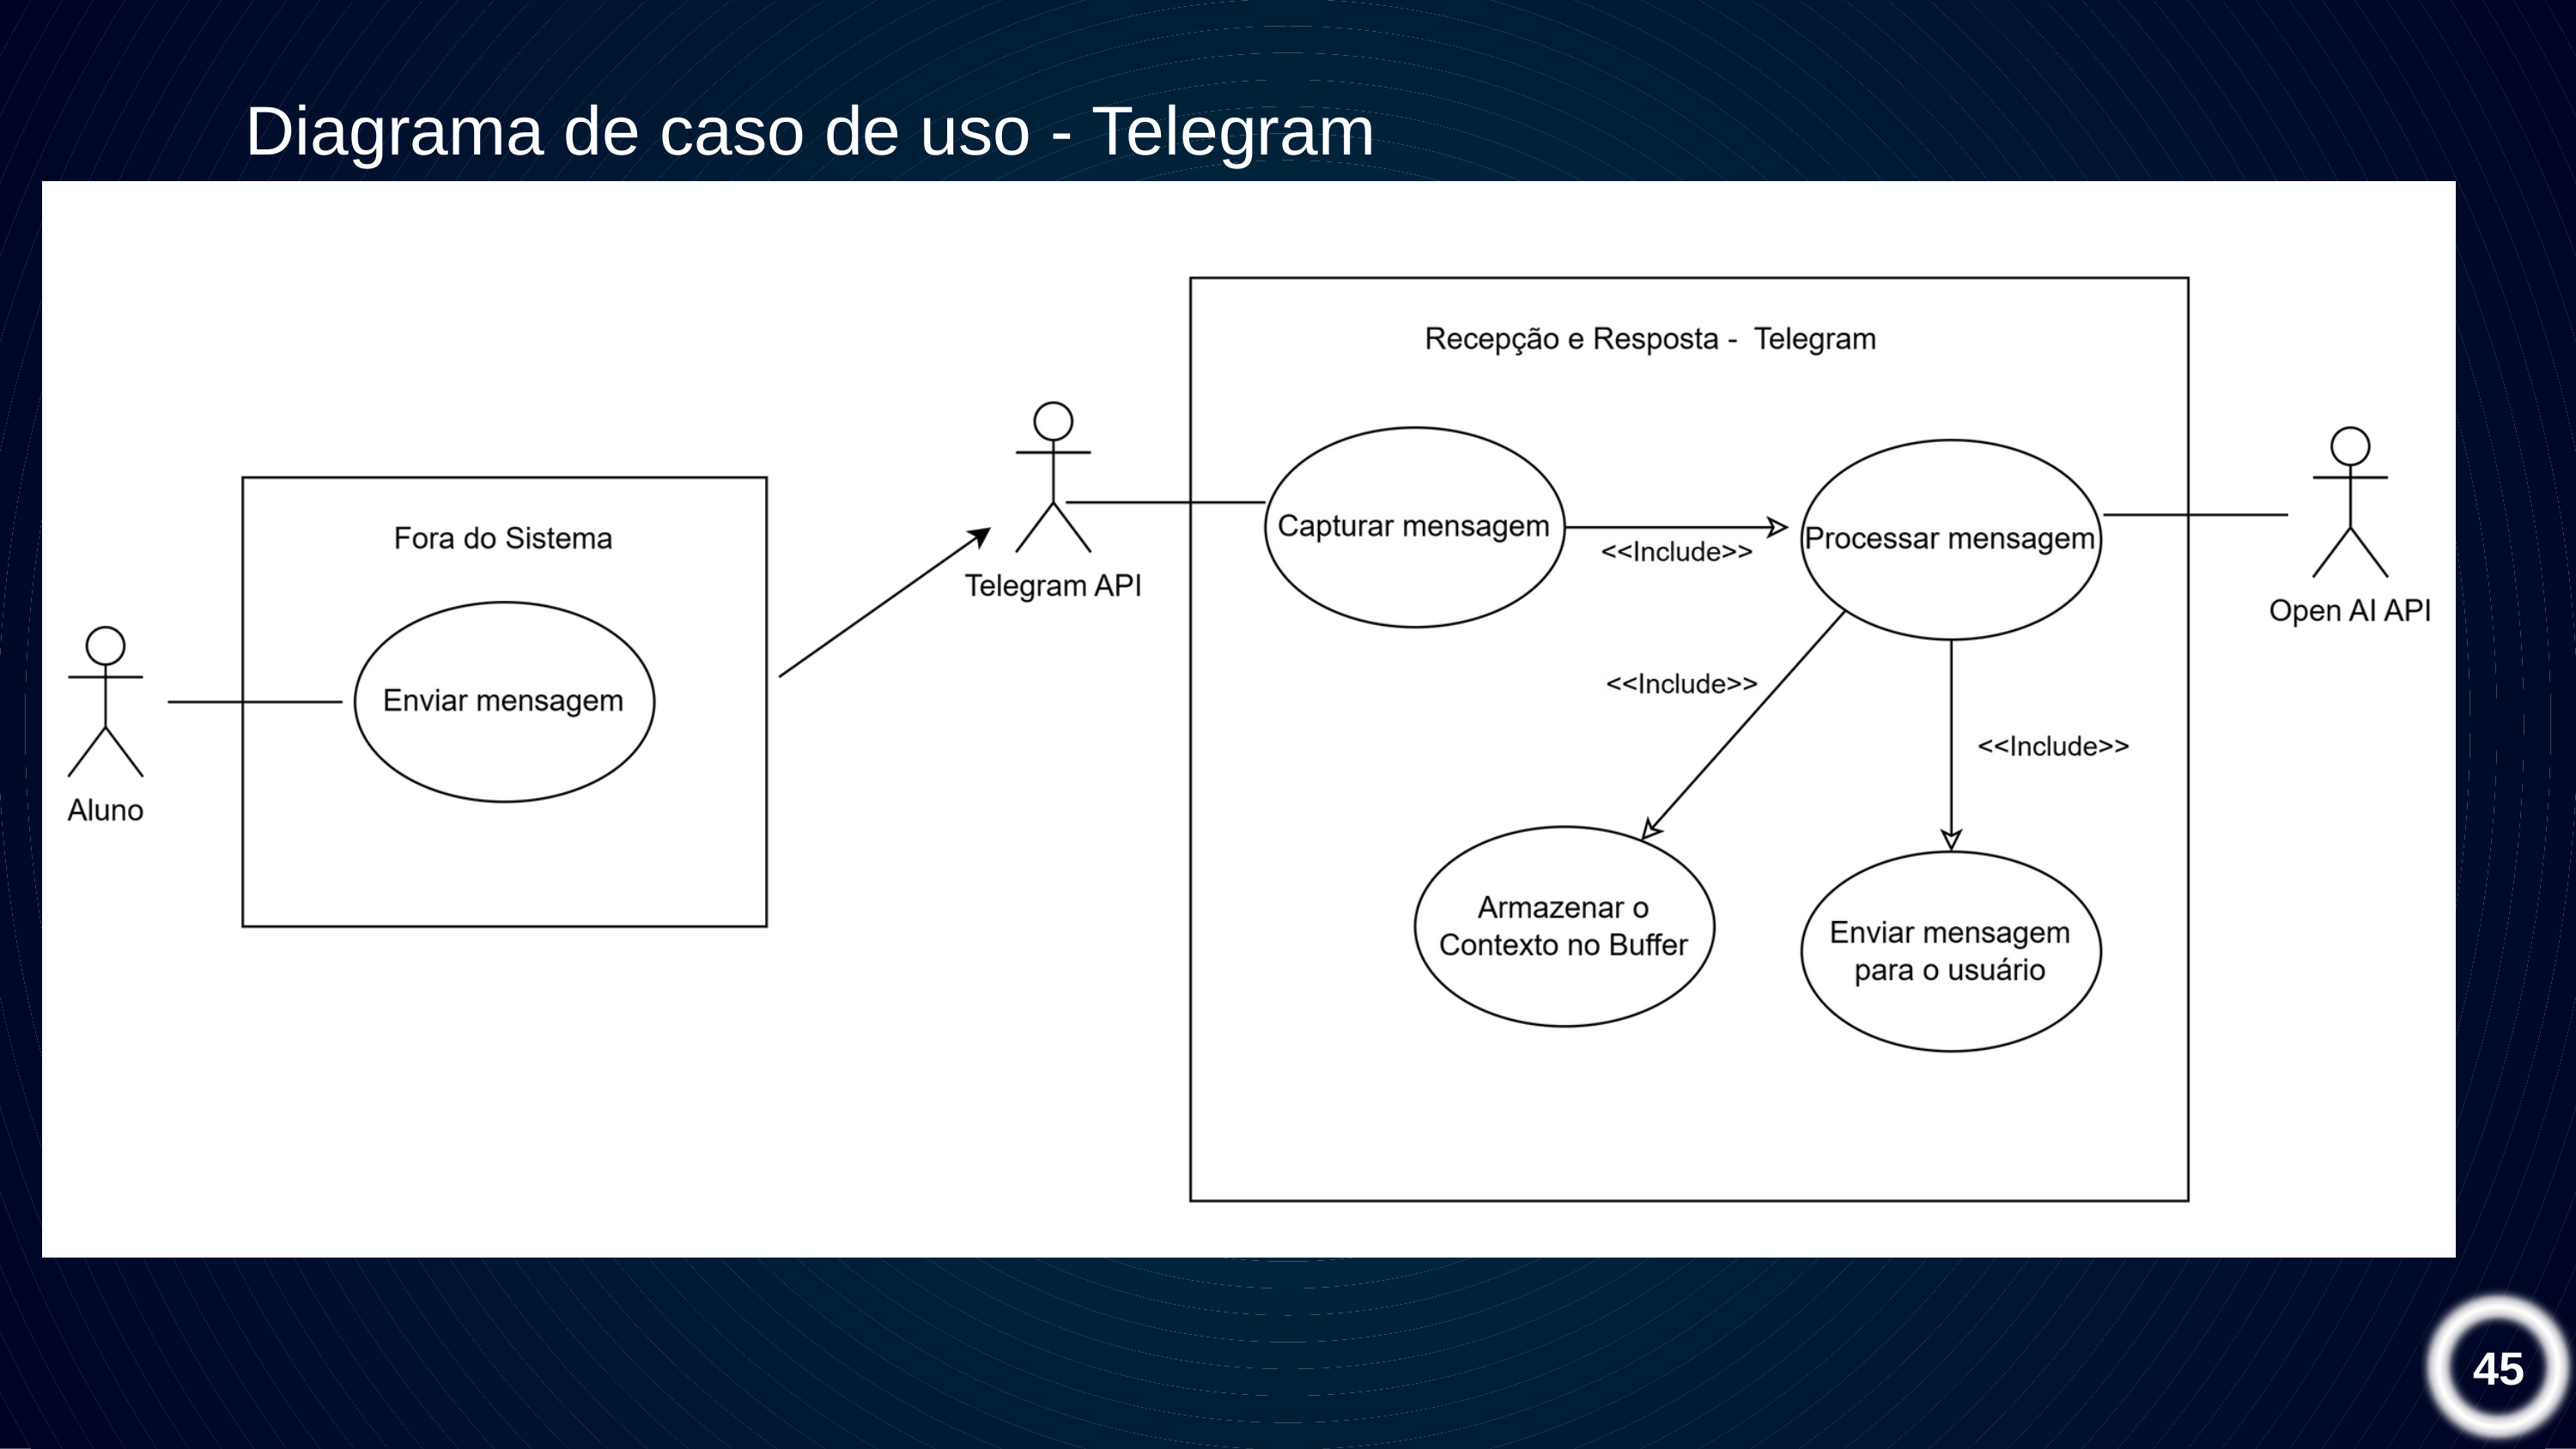

Diagrama de caso de uso - Telegram

45